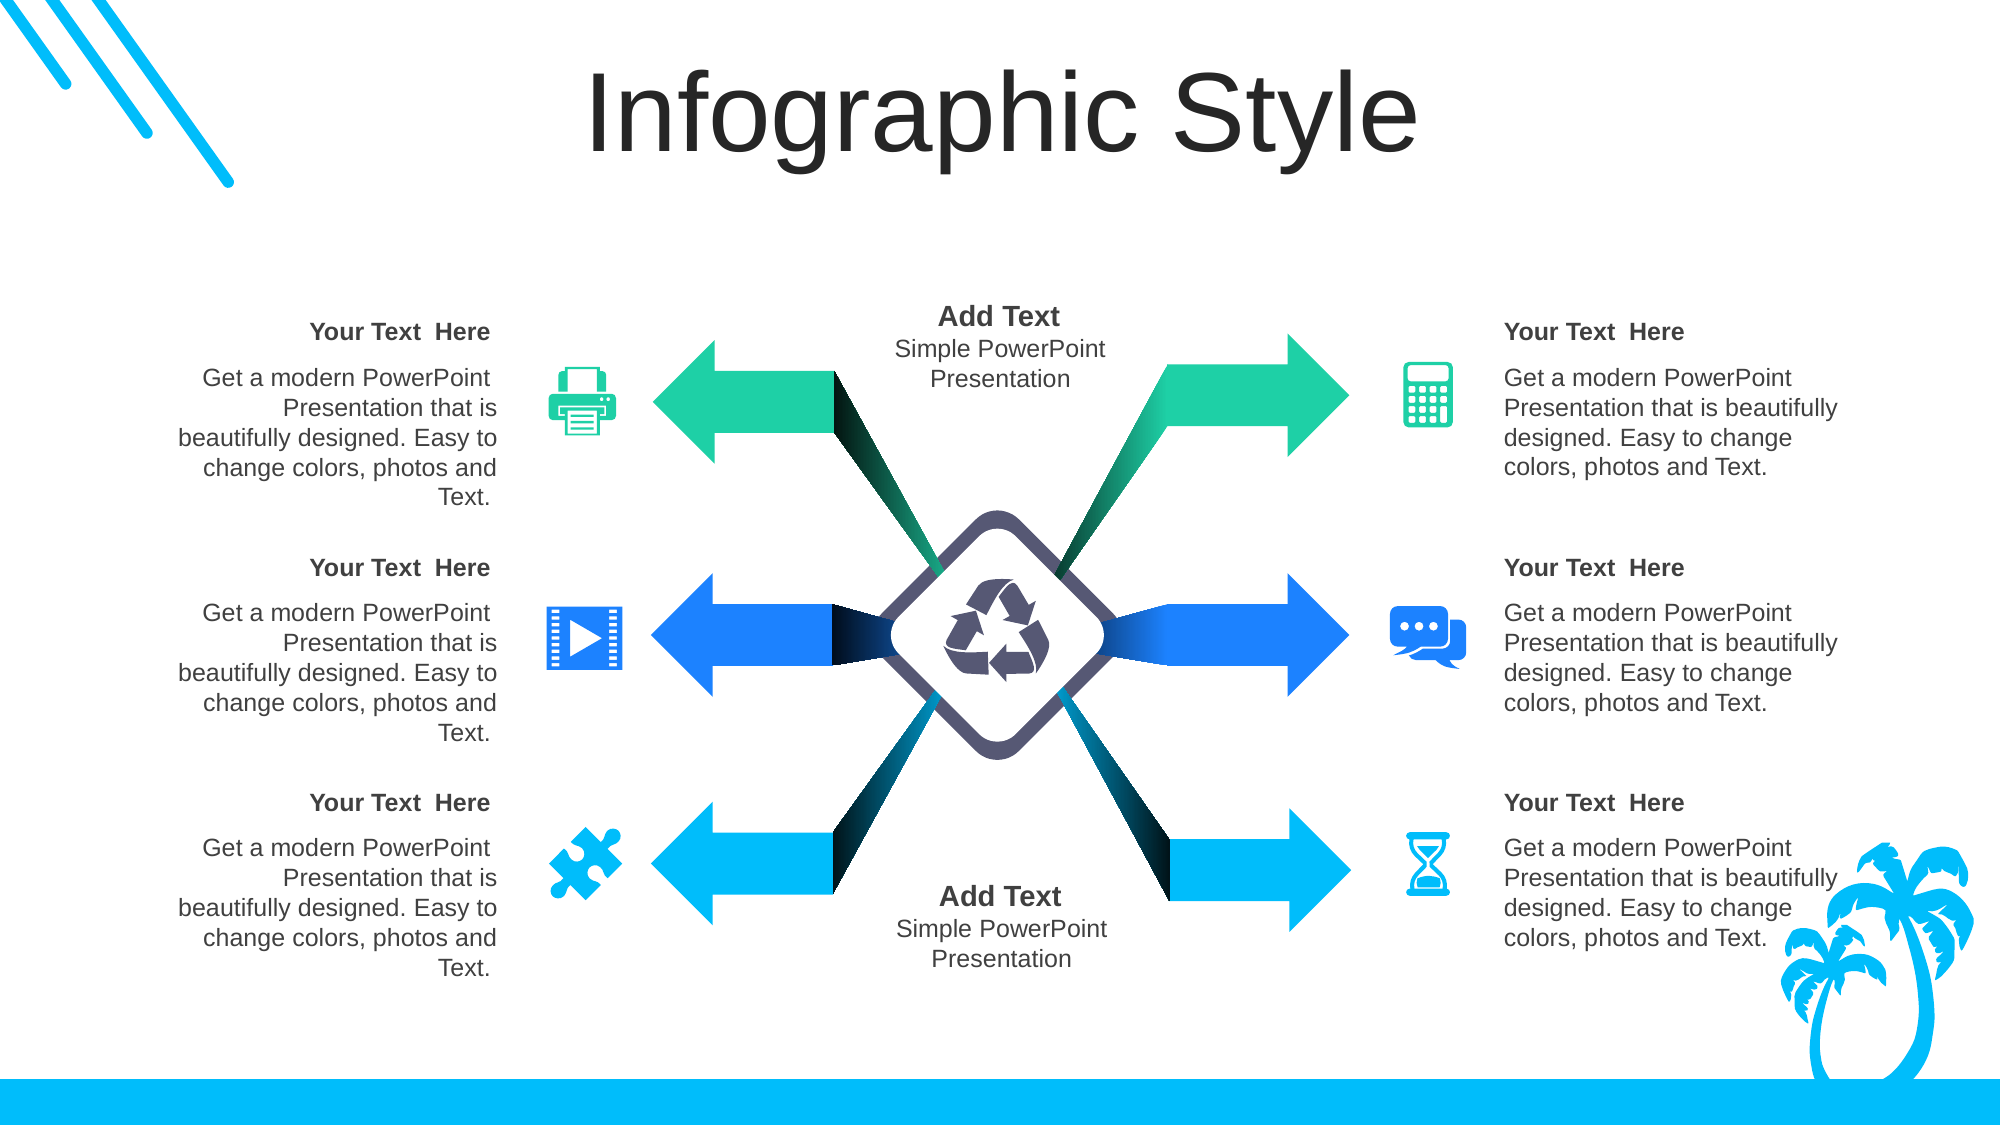

Infographic Style
Add Text
Simple PowerPoint Presentation
Your Text  Here
Get a modern PowerPoint  Presentation that is beautifully designed. Easy to change colors, photos and Text.
Your Text  Here
Get a modern PowerPoint  Presentation that is beautifully designed. Easy to change colors, photos and Text.

Your Text  Here
Get a modern PowerPoint  Presentation that is beautifully designed. Easy to change colors, photos and Text.
Your Text  Here
Get a modern PowerPoint  Presentation that is beautifully designed. Easy to change colors, photos and Text.

Your Text  Here
Get a modern PowerPoint  Presentation that is beautifully designed. Easy to change colors, photos and Text.
Your Text  Here
Get a modern PowerPoint  Presentation that is beautifully designed. Easy to change colors, photos and Text.

Add Text
Simple PowerPoint Presentation